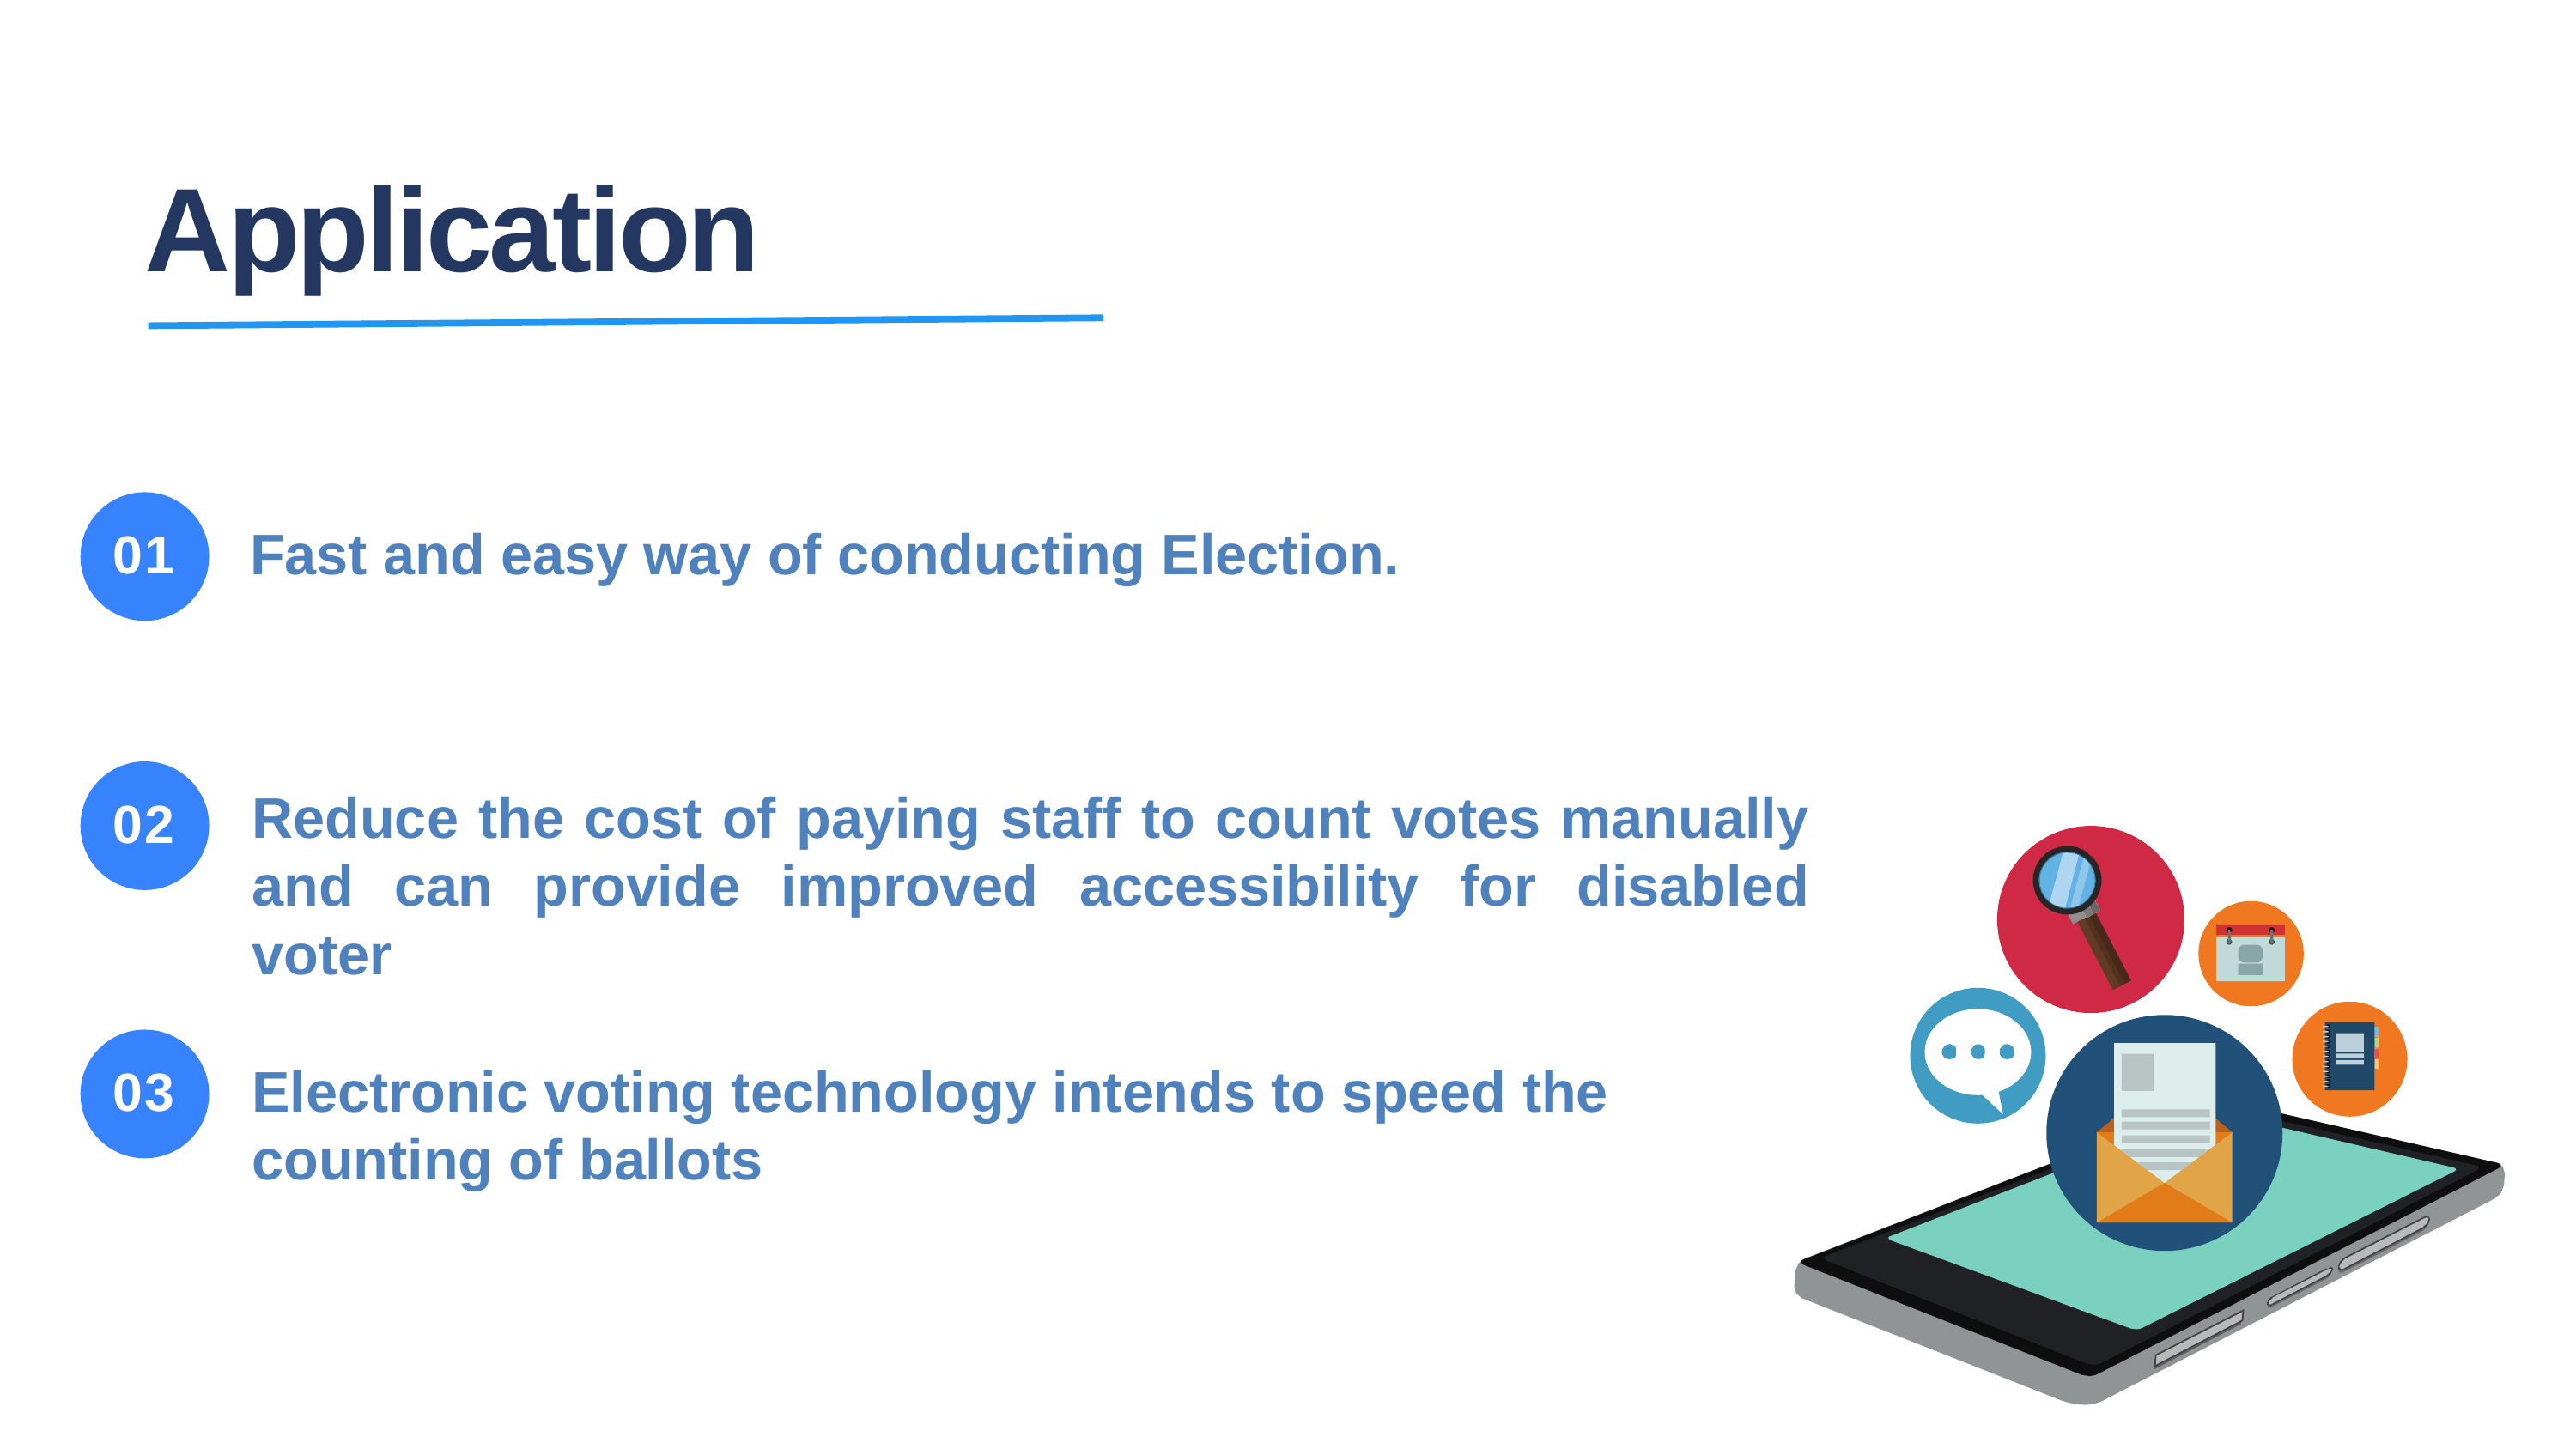

# Application

Fast and easy way of conducting Election.
01

Reduce the cost of paying staff to count votes manually and can provide improved accessibility for disabled voter
02

Electronic voting technology intends to speed the counting of ballots
03